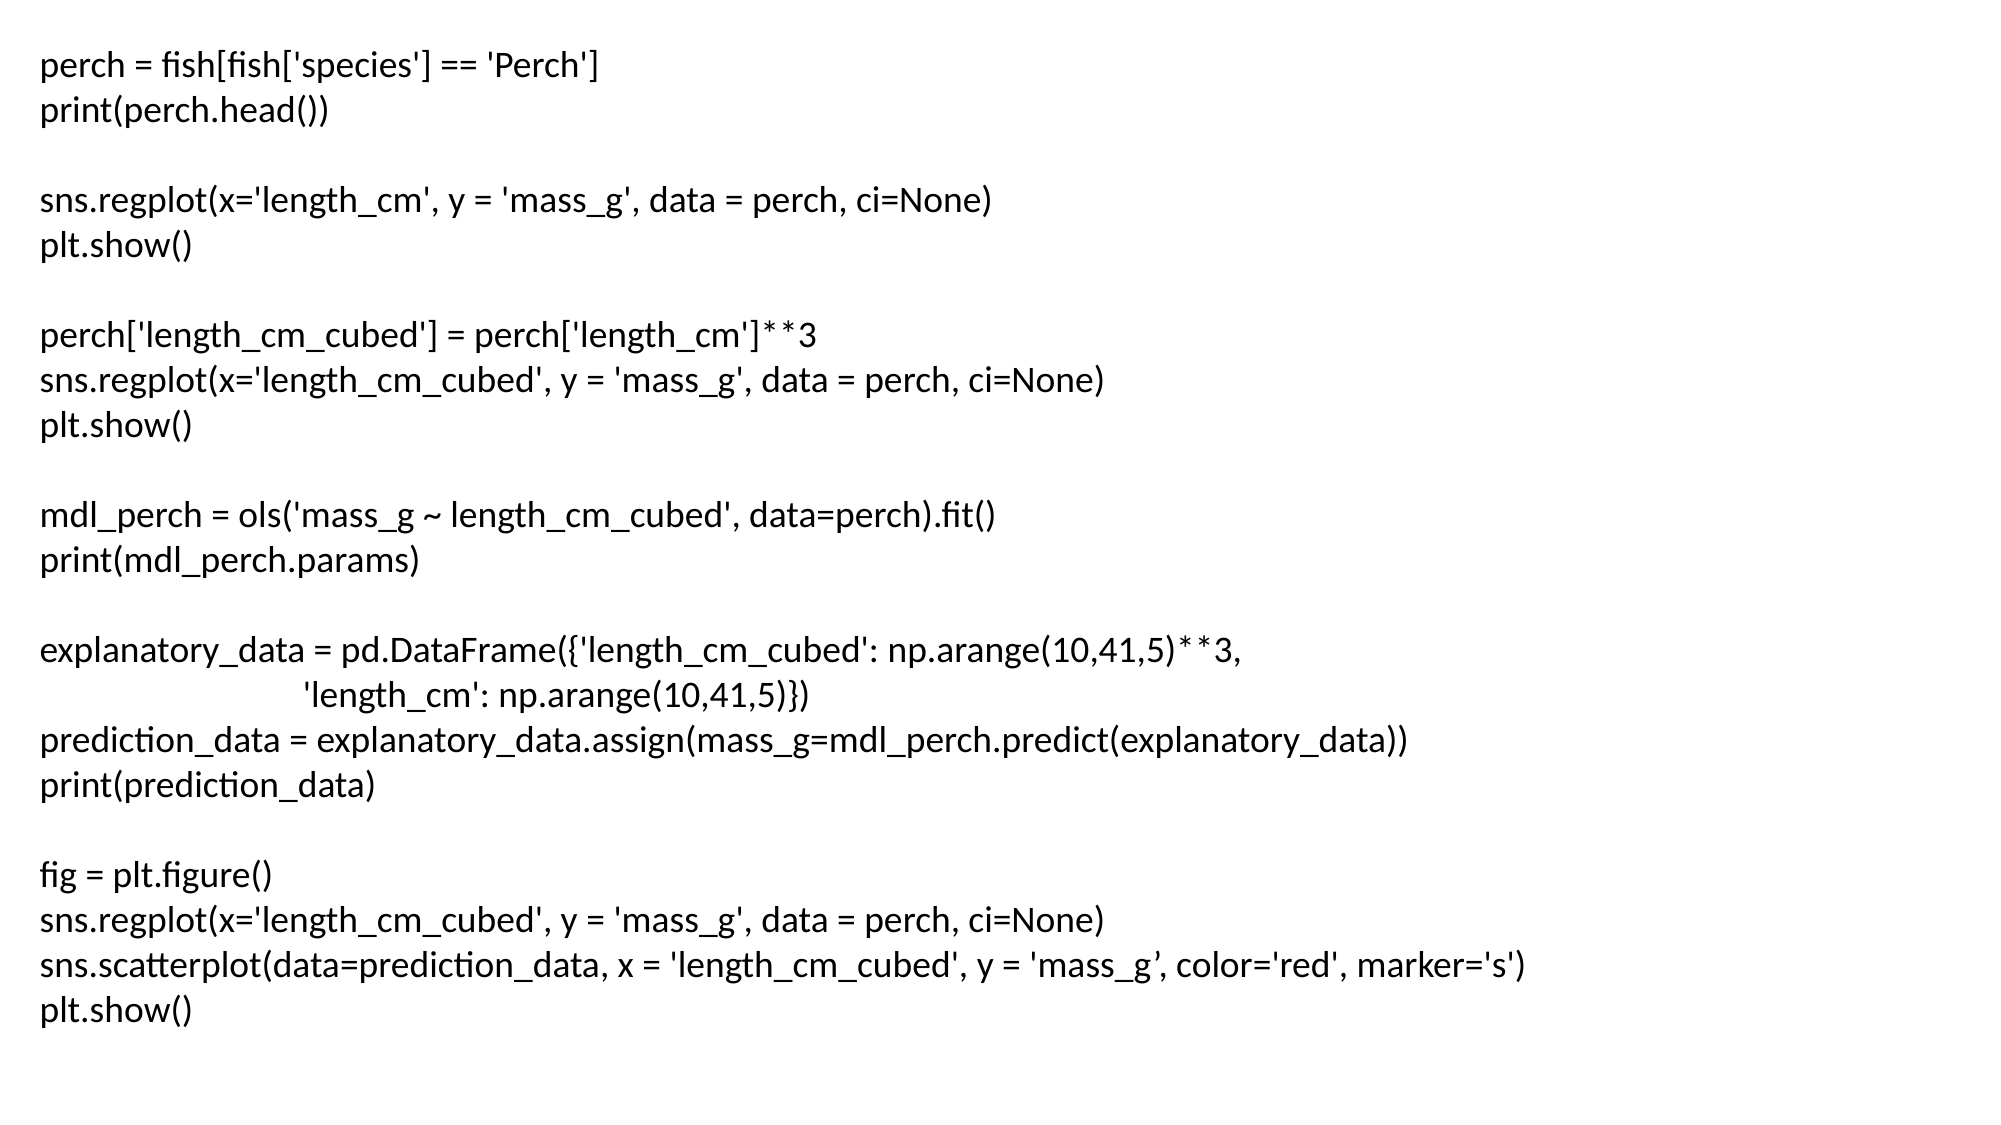

perch = fish[fish['species'] == 'Perch']
print(perch.head())

sns.regplot(x='length_cm', y = 'mass_g', data = perch, ci=None)
plt.show()

perch['length_cm_cubed'] = perch['length_cm']**3
sns.regplot(x='length_cm_cubed', y = 'mass_g', data = perch, ci=None)
plt.show()

mdl_perch = ols('mass_g ~ length_cm_cubed', data=perch).fit()
print(mdl_perch.params)

explanatory_data = pd.DataFrame({'length_cm_cubed': np.arange(10,41,5)**3,
                               'length_cm': np.arange(10,41,5)})
prediction_data = explanatory_data.assign(mass_g=mdl_perch.predict(explanatory_data))
print(prediction_data)

fig = plt.figure()
sns.regplot(x='length_cm_cubed', y = 'mass_g', data = perch, ci=None)
sns.scatterplot(data=prediction_data, x = 'length_cm_cubed', y = 'mass_g’, color='red', marker='s')
plt.show()